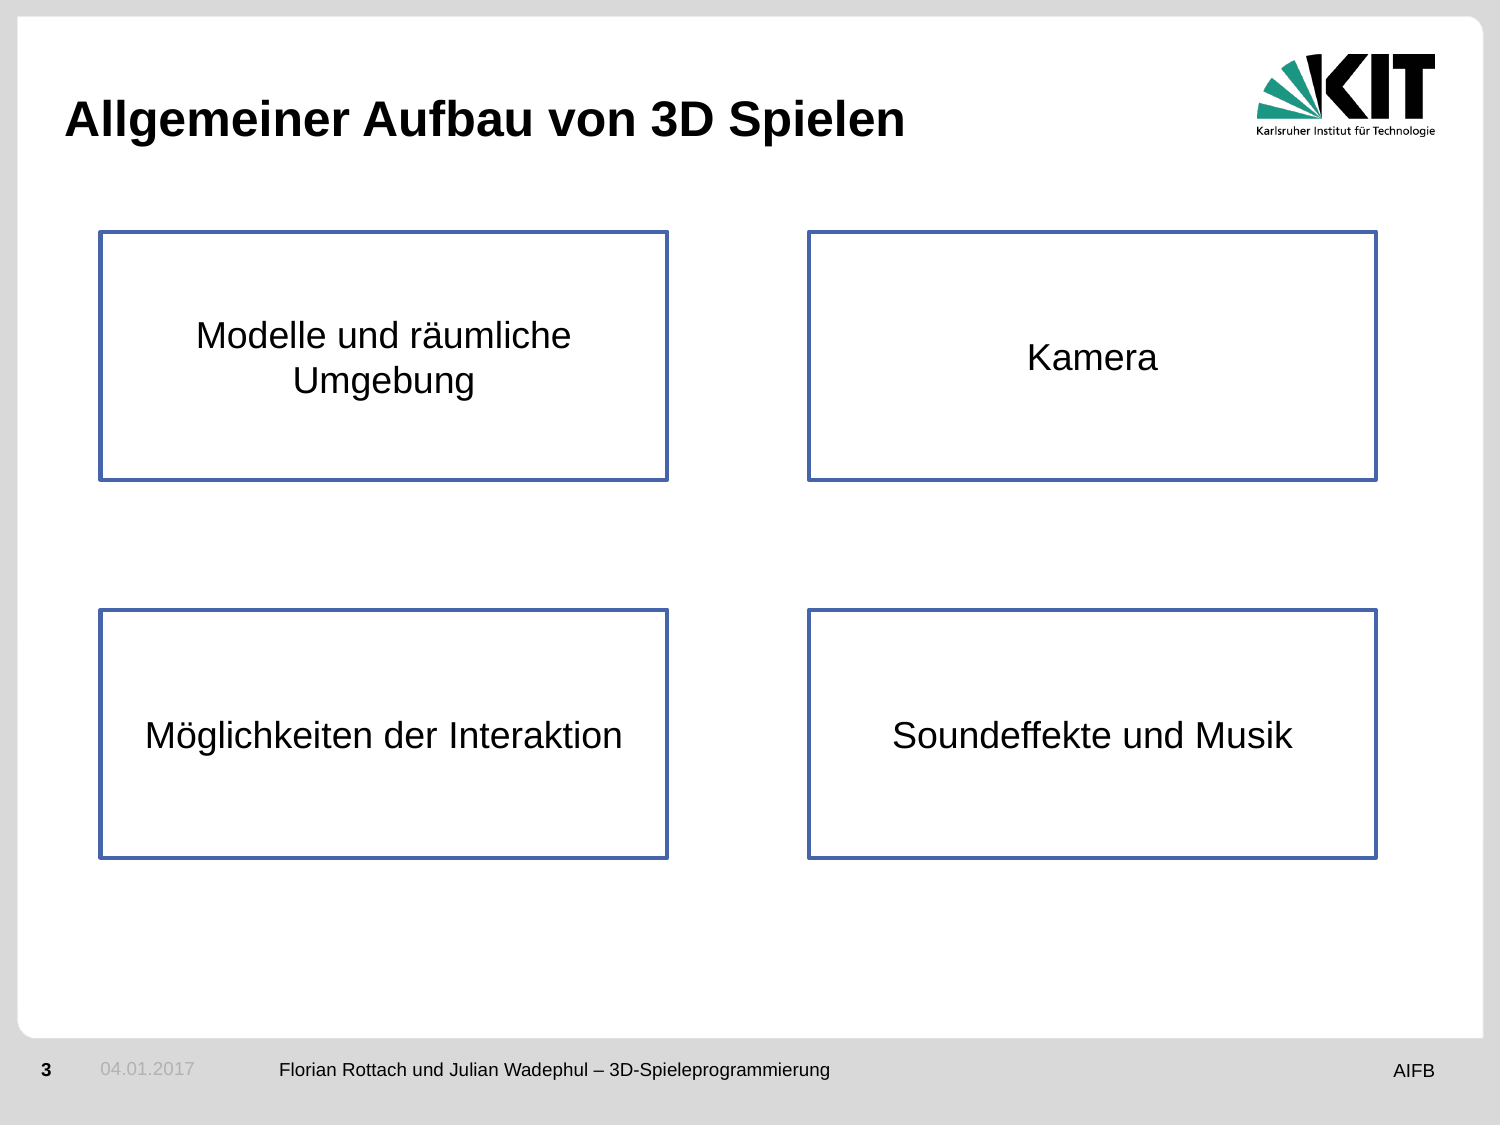

# Allgemeiner Aufbau von 3D Spielen
Modelle und räumliche Umgebung
Kamera
Möglichkeiten der Interaktion
Soundeffekte und Musik
04.01.2017
Florian Rottach und Julian Wadephul – 3D-Spieleprogrammierung